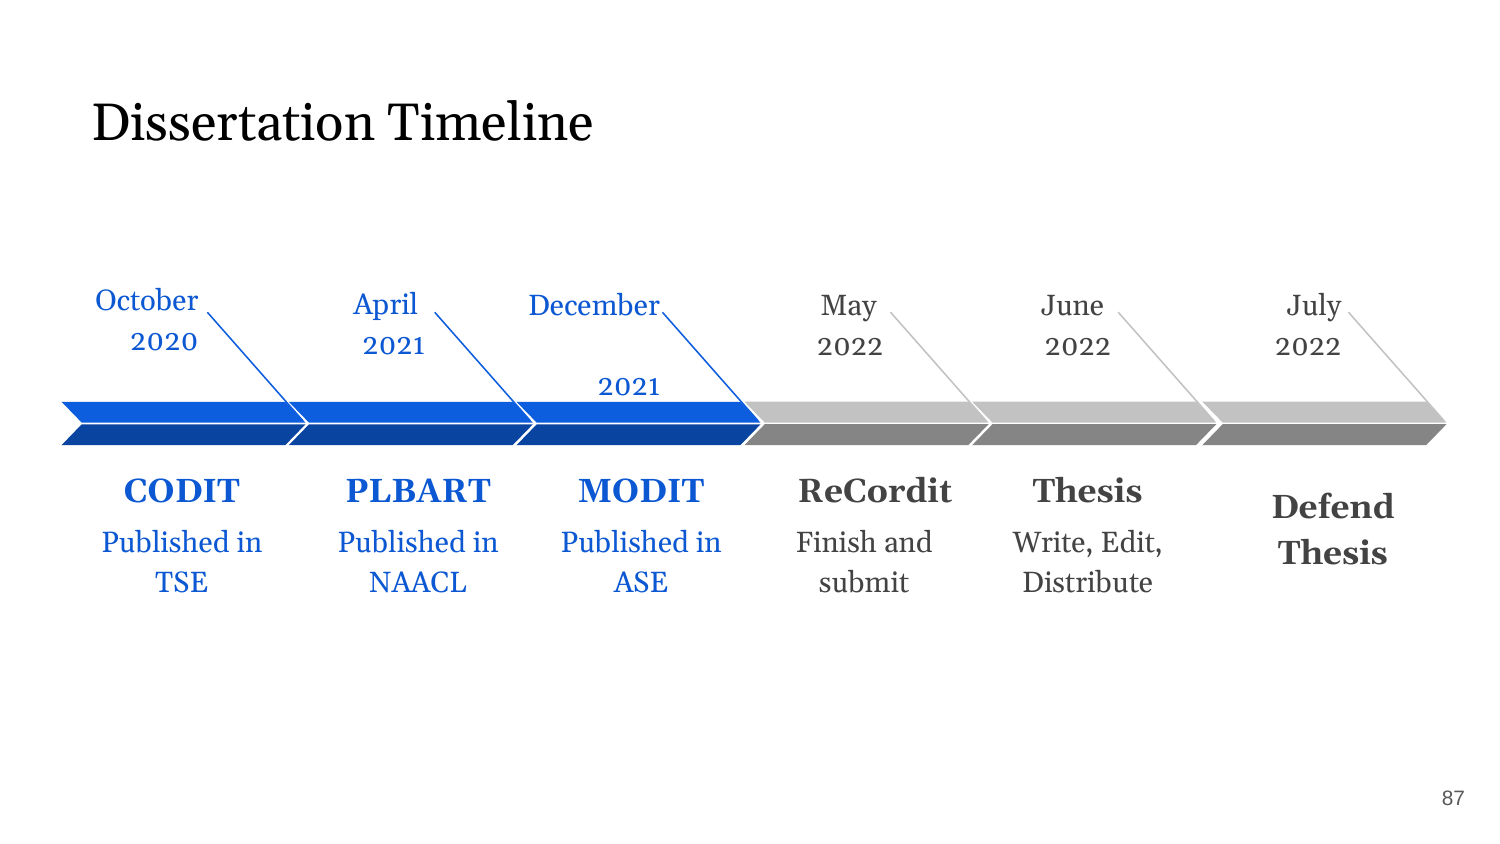

Dissertation Timeline
October 2020
April
2021
May
2022

ReCordit
Finish and submit
June
2022

Thesis
Write, Edit, Distribute
July 2022

Defend
Thesis
December
2021

PLBART
MODIT
CODIT
Published in NAACL
Published in ASE
Published in TSE
87